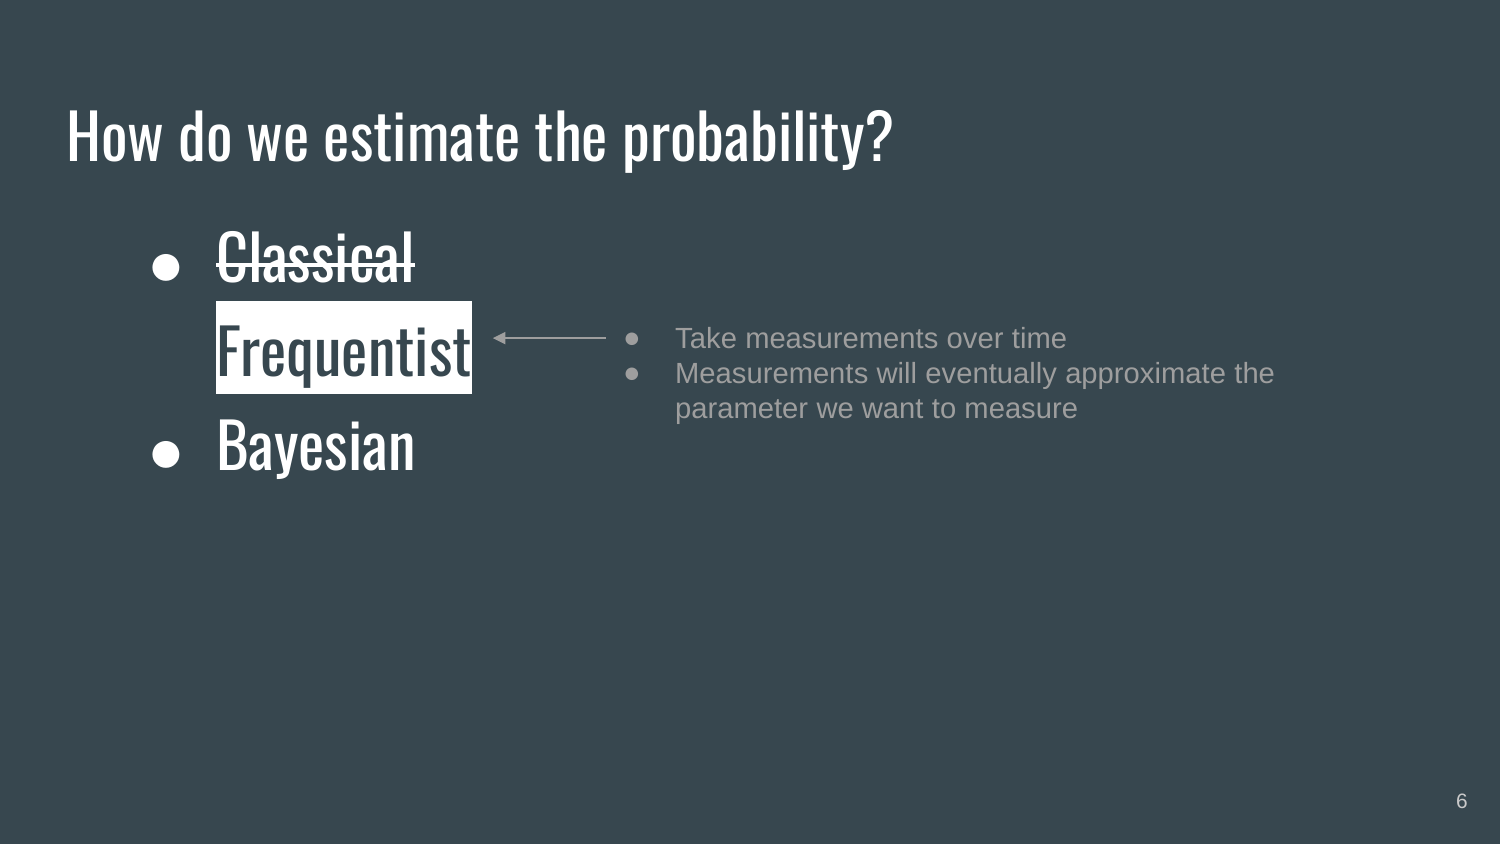

# How do we estimate the probability?
Classical
Frequentist
Take measurements over time
Measurements will eventually approximate the parameter we want to measure
Bayesian
6